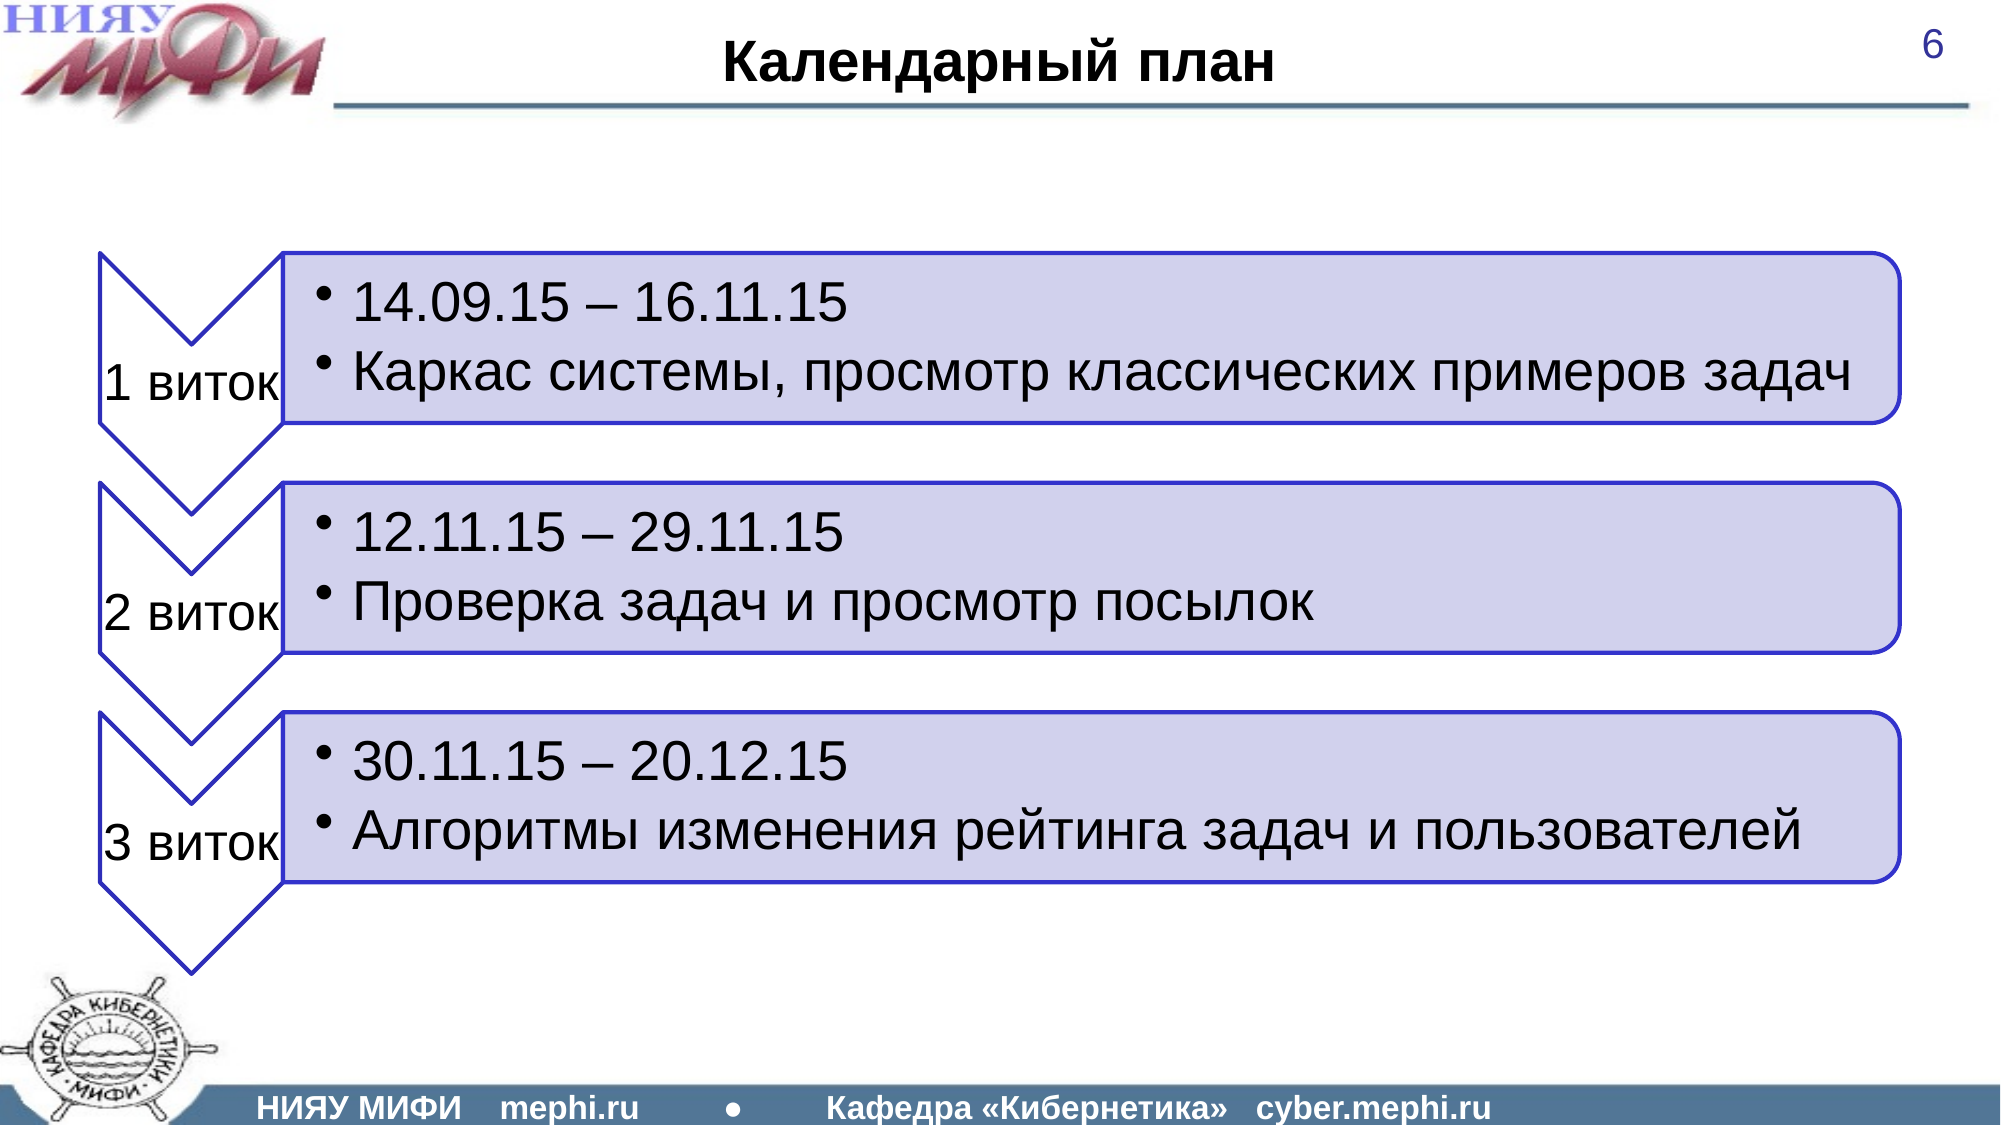

# Календарный план
6
1 виток
14.09.15 – 16.11.15
Каркас системы, просмотр классических примеров задач
2 виток
12.11.15 – 29.11.15
Проверка задач и просмотр посылок
3 виток
30.11.15 – 20.12.15
Алгоритмы изменения рейтинга задач и пользователей